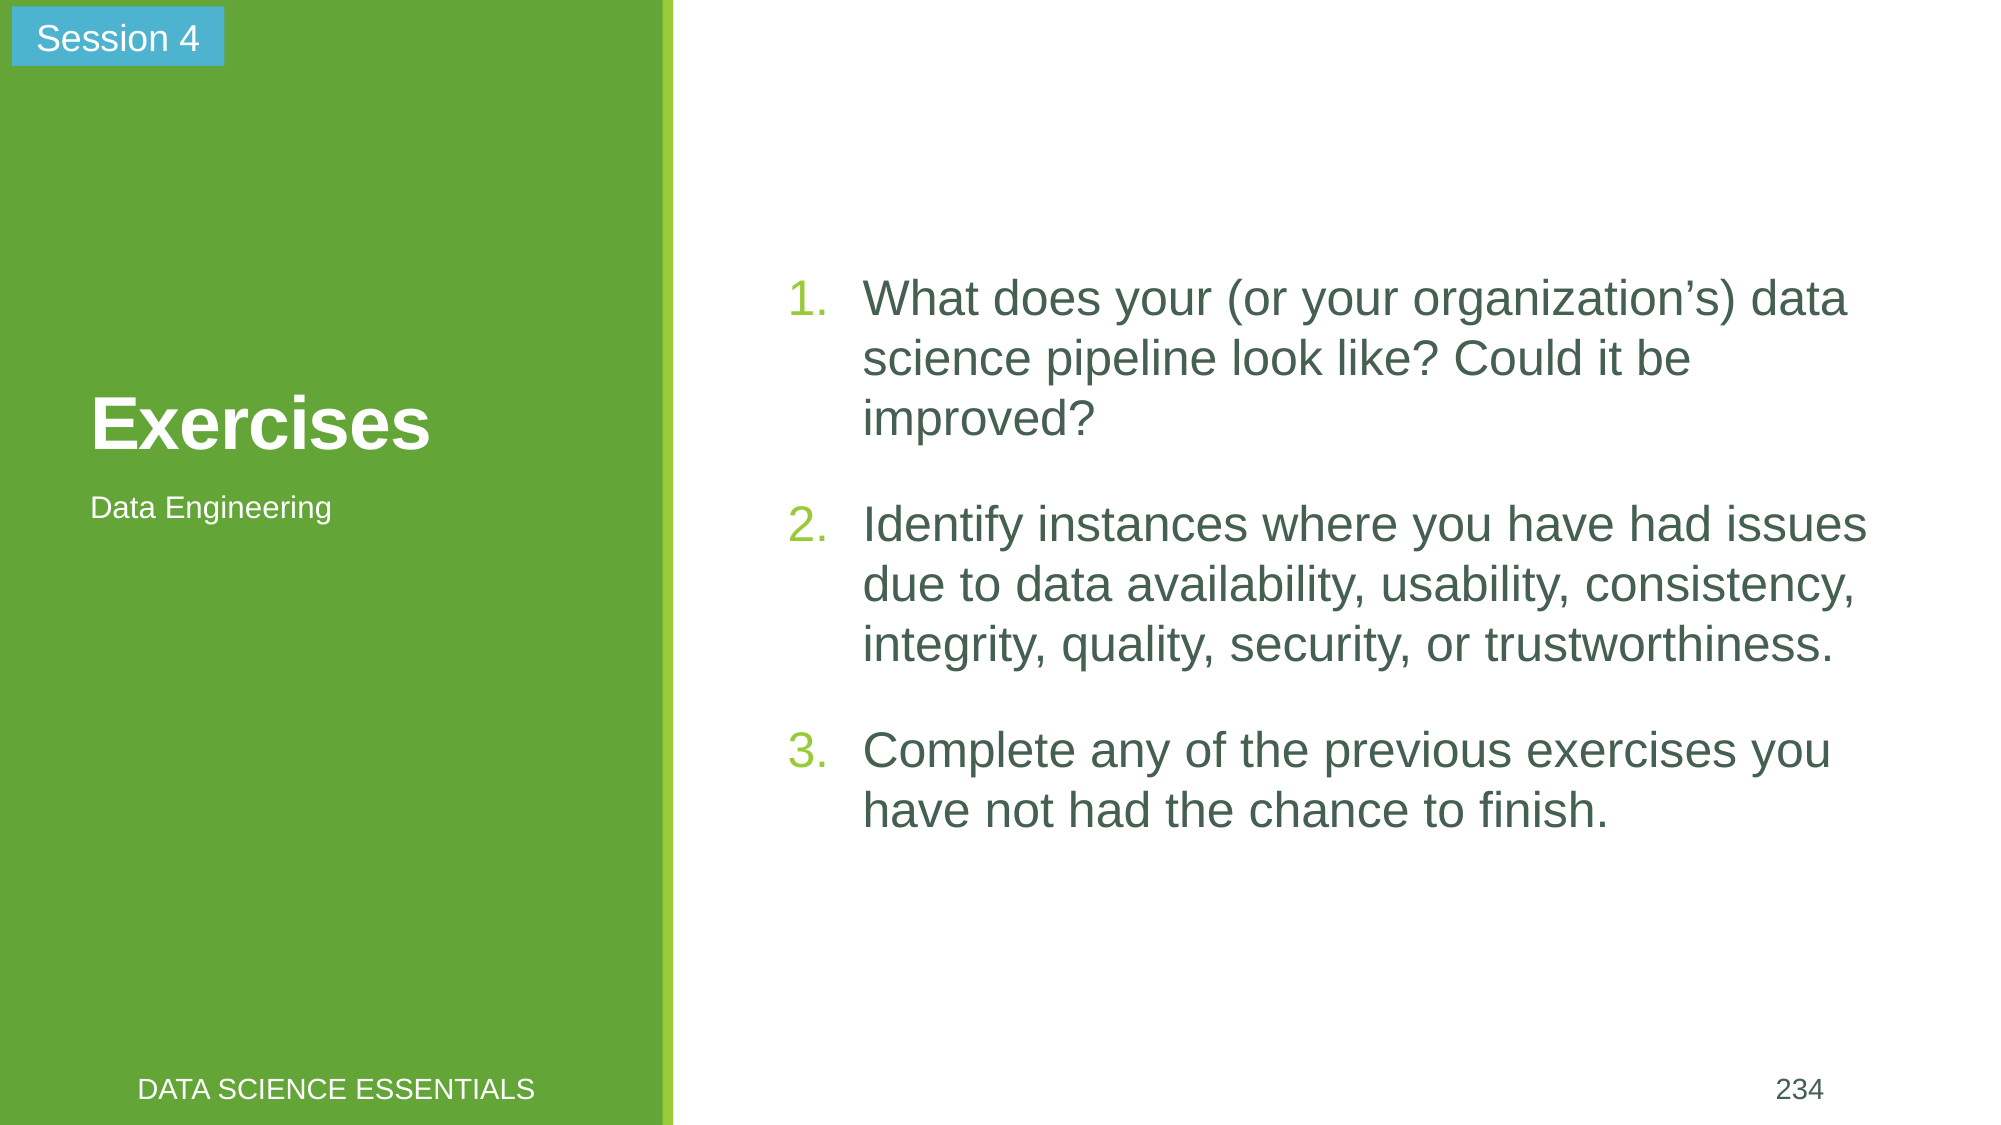

Session 4
# Exercises
What does your (or your organization’s) data science pipeline look like? Could it be improved?
Identify instances where you have had issues due to data availability, usability, consistency, integrity, quality, security, or trustworthiness.
Complete any of the previous exercises you have not had the chance to finish.

Data Engineering
DATA SCIENCE ESSENTIALS
234